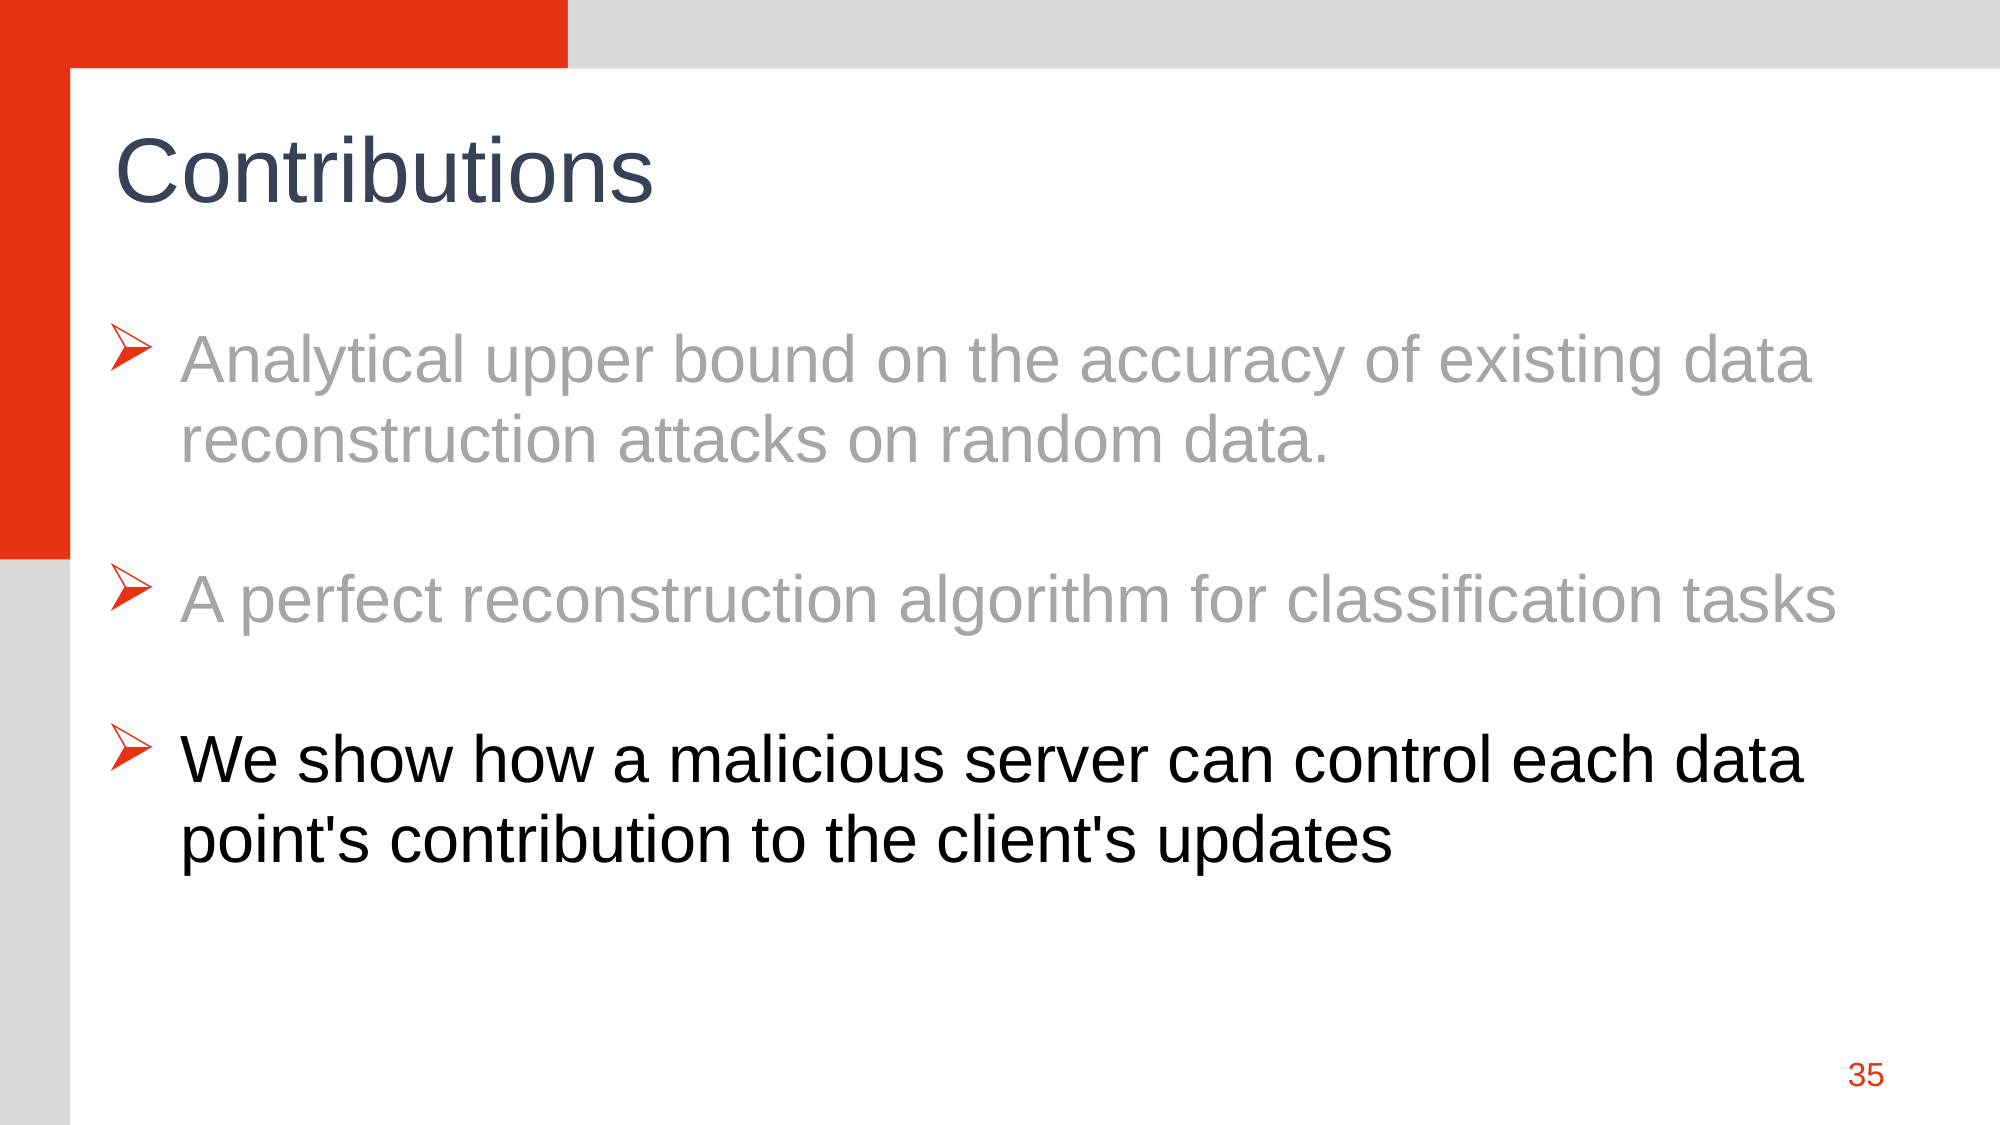

# Contributions
Analytical upper bound on the accuracy of existing data reconstruction attacks on random data.

A perfect reconstruction algorithm for classification tasks

We show how a malicious server can control each data point's contribution to the client's updates
35